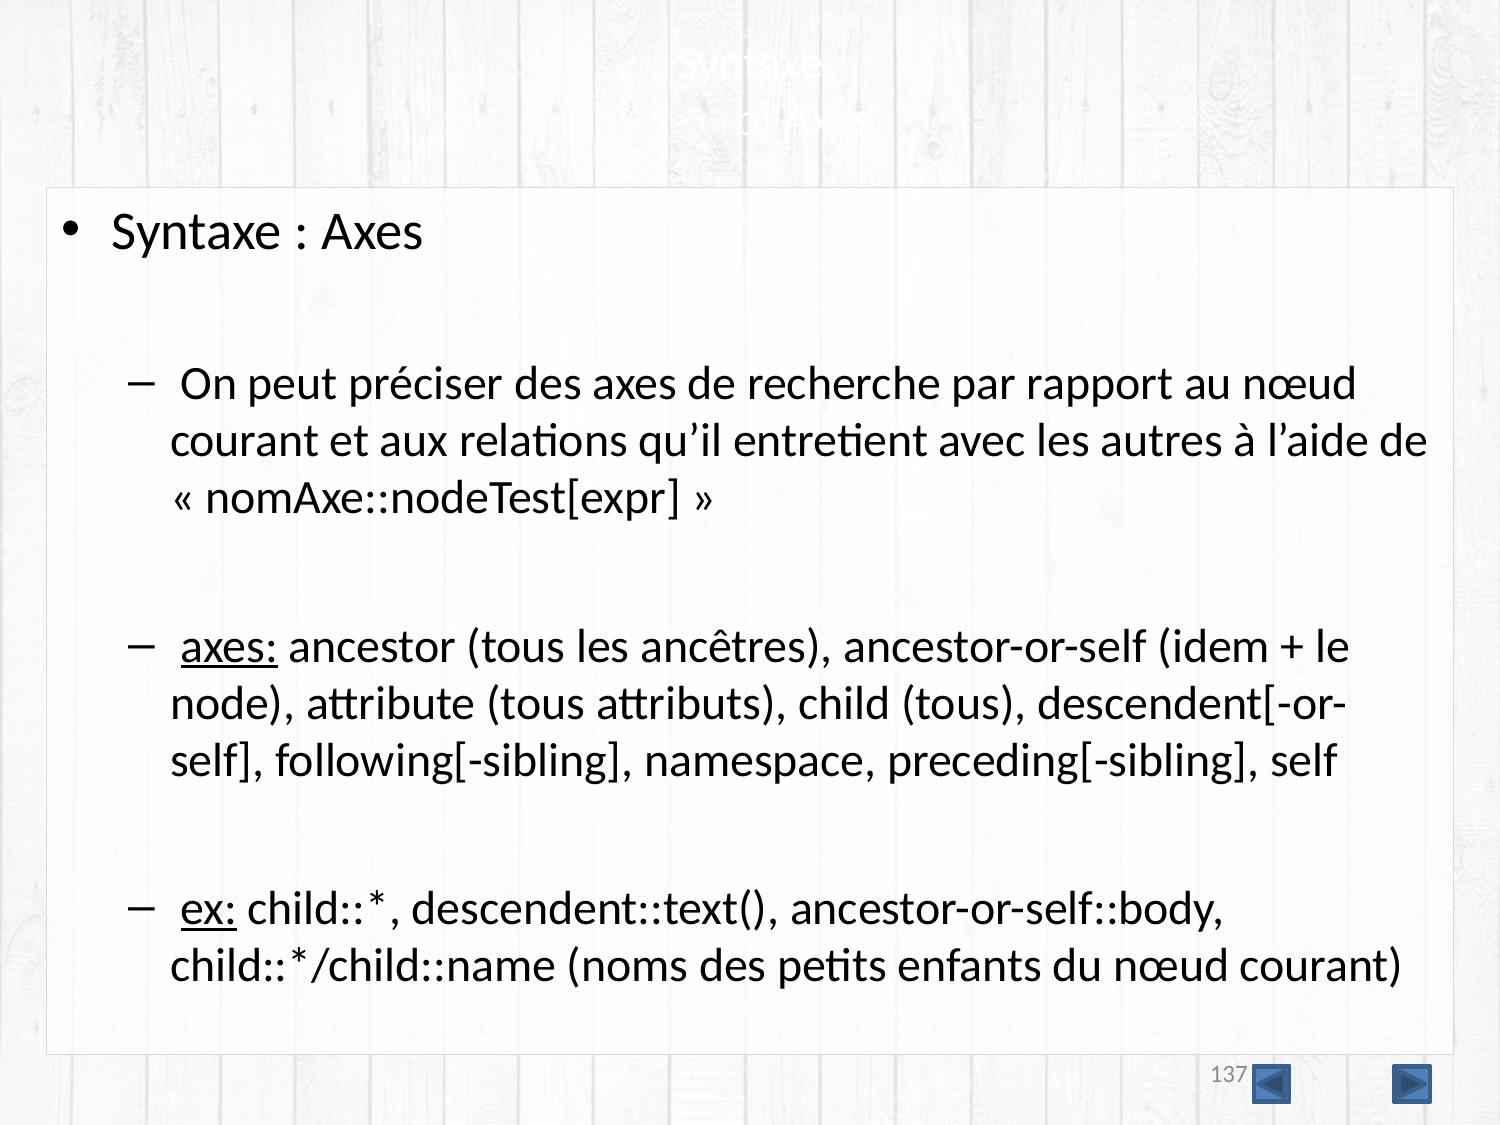

# Syntaxe b) Axes
Syntaxe : Axes

 On peut préciser des axes de recherche par rapport au nœud courant et aux relations qu’il entretient avec les autres à l’aide de « nomAxe::nodeTest[expr] »

 axes: ancestor (tous les ancêtres), ancestor-or-self (idem + le node), attribute (tous attributs), child (tous), descendent[-or-self], following[-sibling], namespace, preceding[-sibling], self

 ex: child::*, descendent::text(), ancestor-or-self::body, child::*/child::name (noms des petits enfants du nœud courant)
137